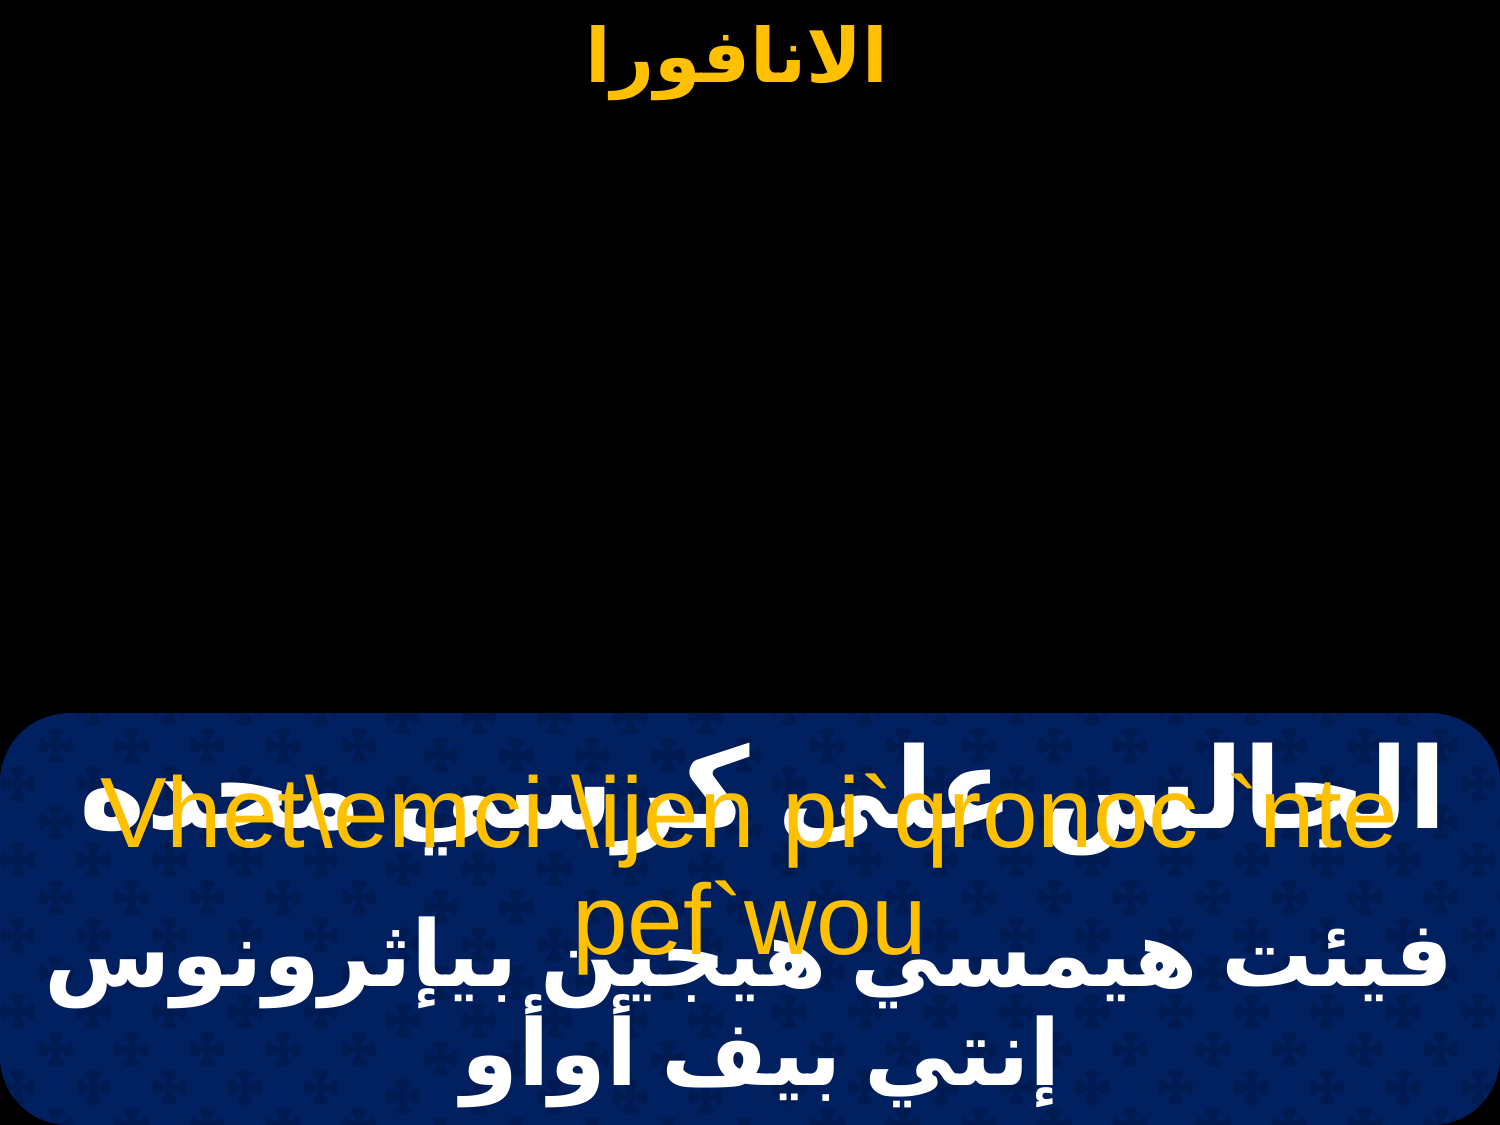

# الجالس على كرسي مجده
Vhet\emci \ijen pi`qronoc `nte pef`wou
فيئت هيمسي هيجين بيإثرونوس إنتي بيف أوأو